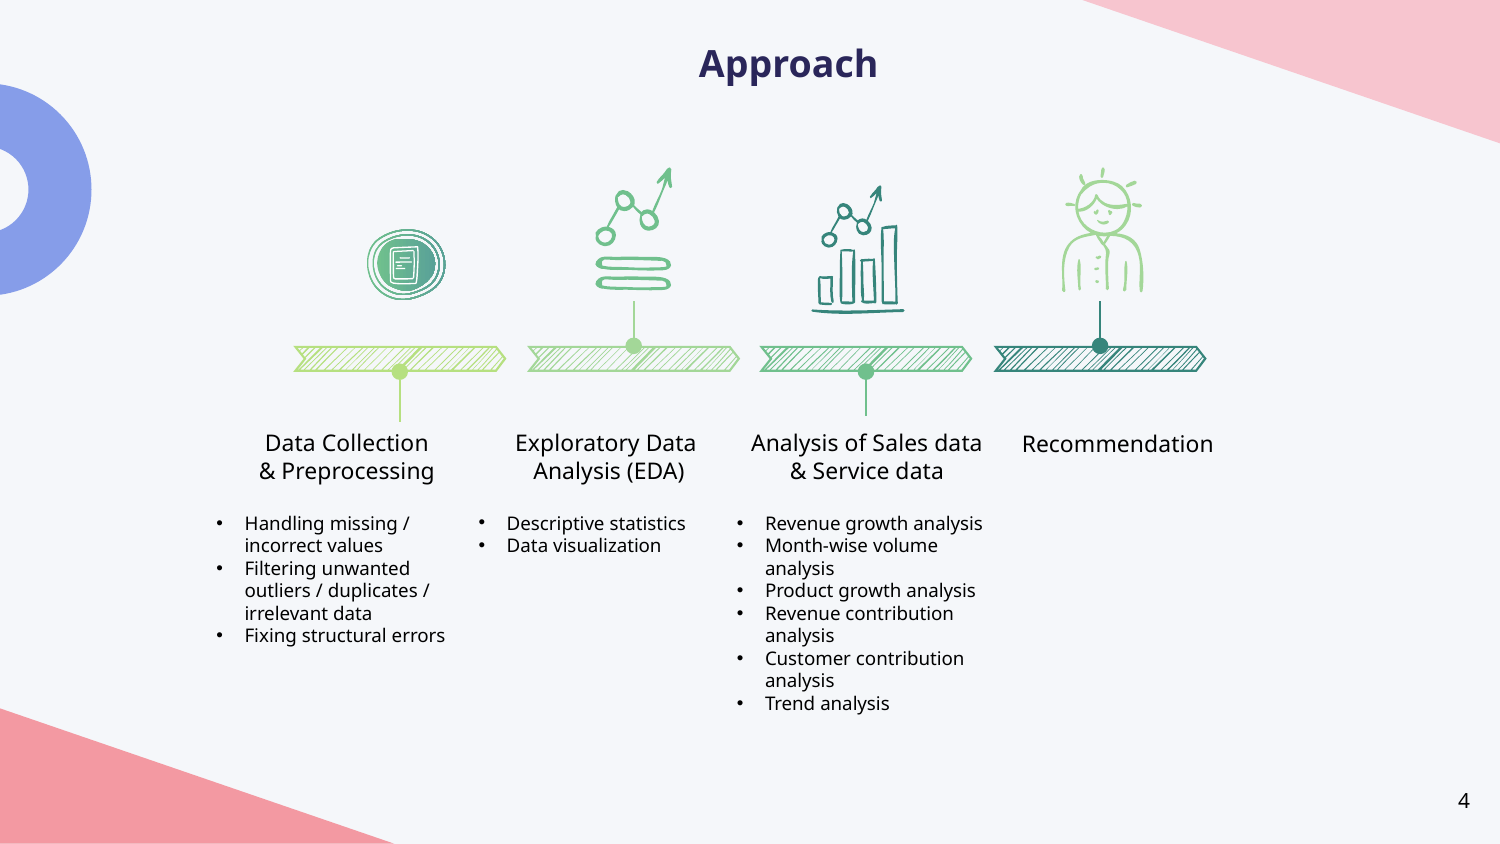

# Approach

Exploratory Data
Analysis (EDA)

Descriptive statistics
Data visualization

Data Collection
& Preprocessing

Handling missing / incorrect values
Filtering unwanted outliers / duplicates / irrelevant data
Fixing structural errors

Analysis of Sales data
& Service data

Revenue growth analysis
Month-wise volume analysis
Product growth analysis
Revenue contribution analysis
Customer contribution analysis
Trend analysis
Recommendation
4